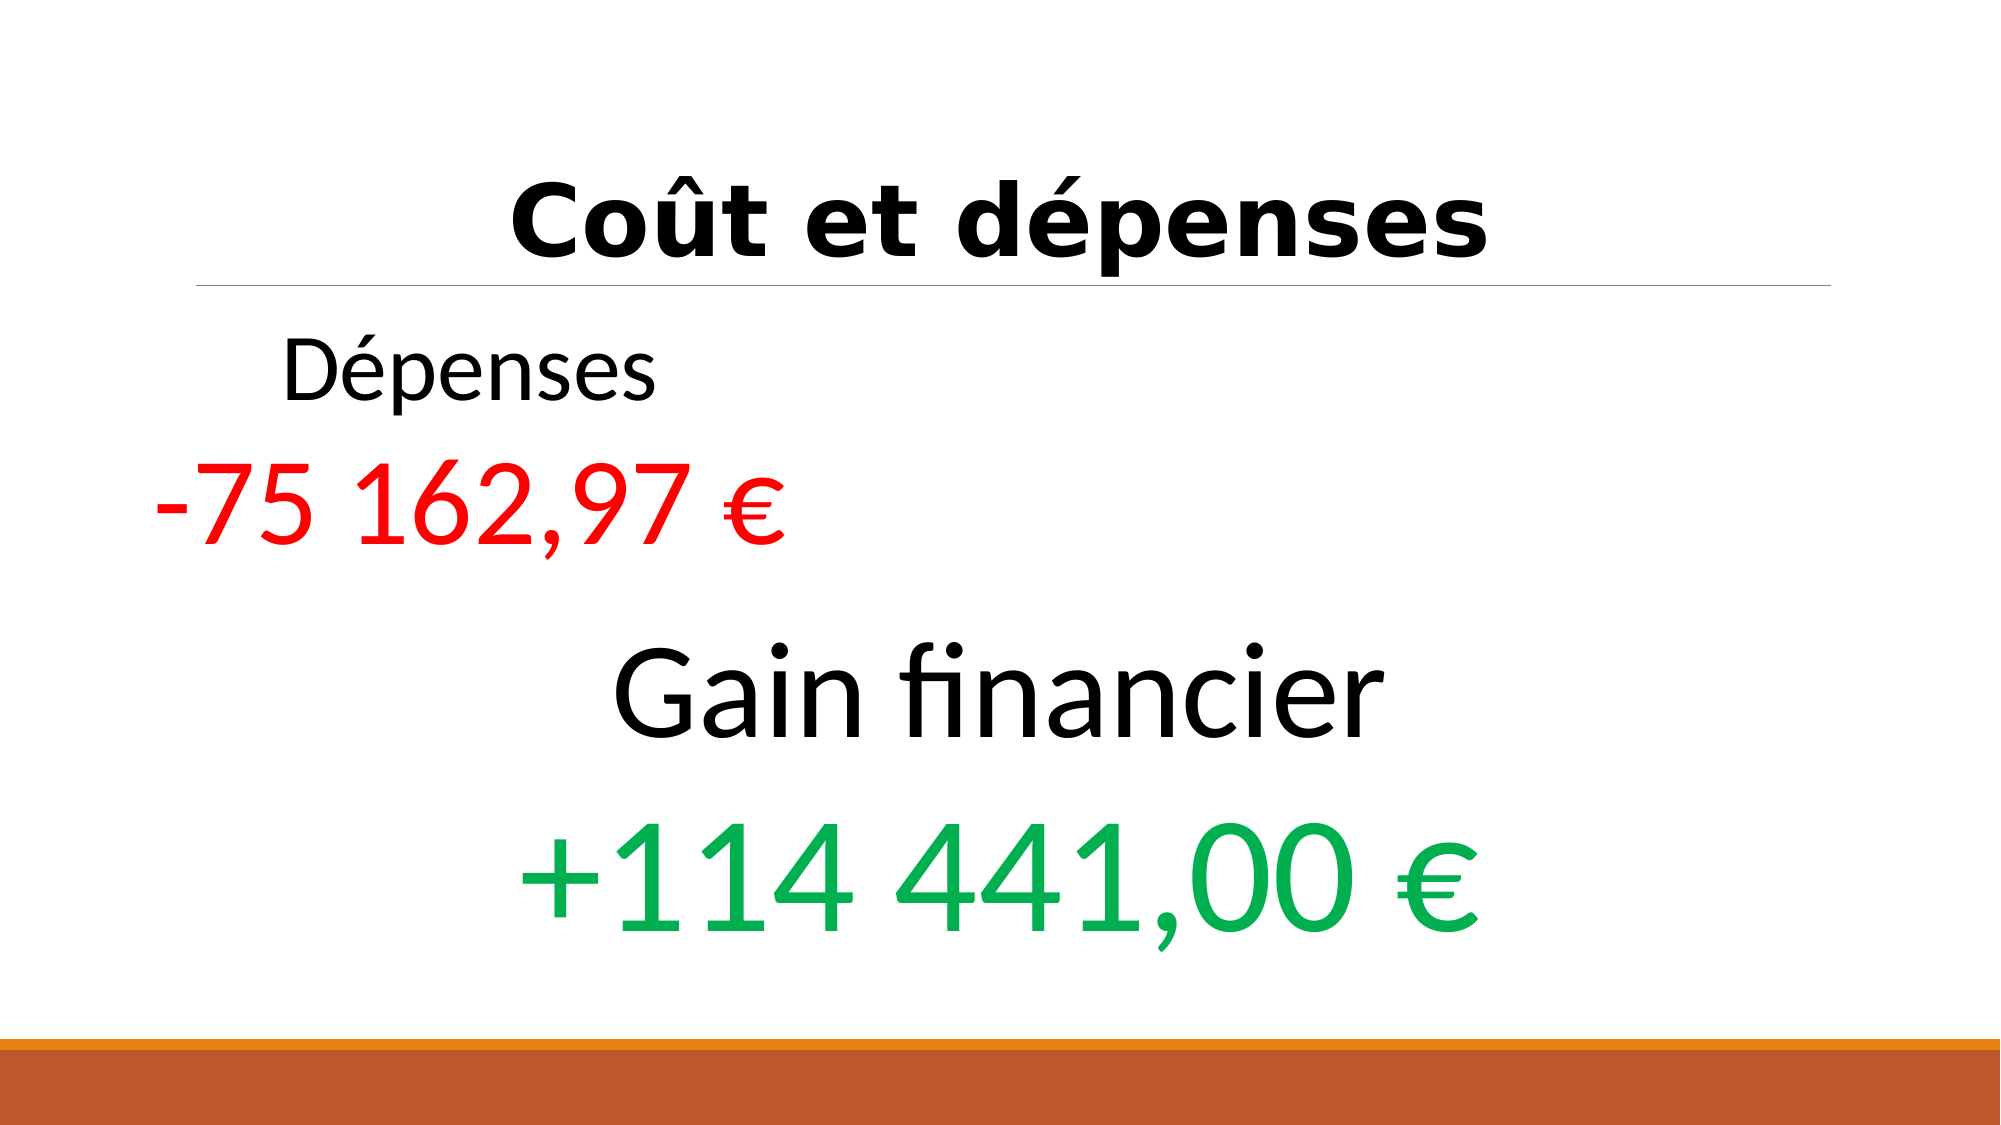

Coût et dépenses
Dépenses
-75 162,97 €
Gain financier
+114 441,00 €